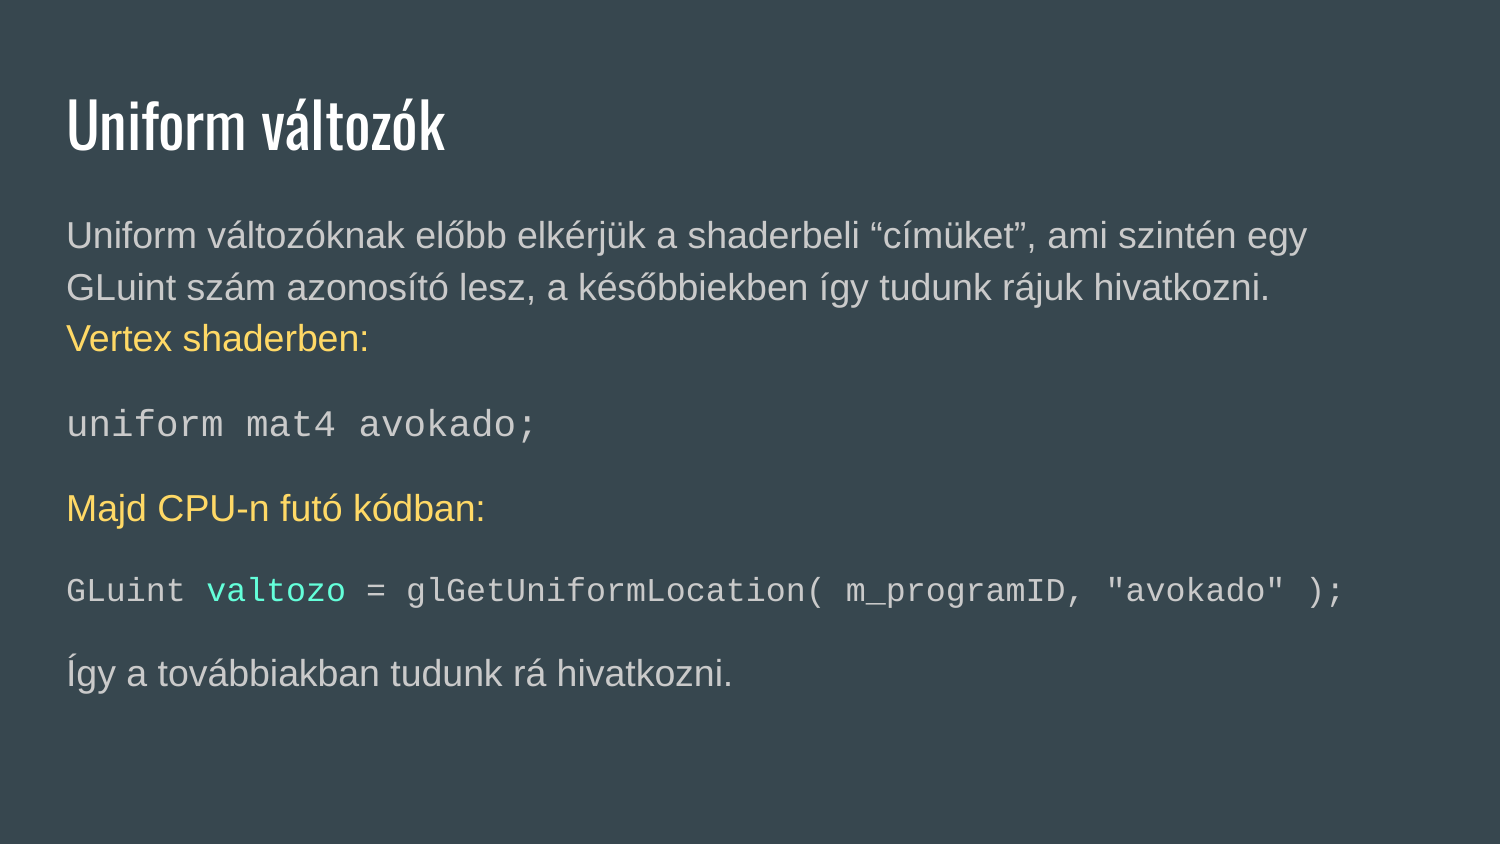

# Uniform változók
Uniform változóknak előbb elkérjük a shaderbeli “címüket”, ami szintén egy GLuint szám azonosító lesz, a későbbiekben így tudunk rájuk hivatkozni.
Vertex shaderben:
uniform mat4 avokado;
Majd CPU-n futó kódban:
GLuint valtozo = glGetUniformLocation( m_programID, "avokado" );
Így a továbbiakban tudunk rá hivatkozni.